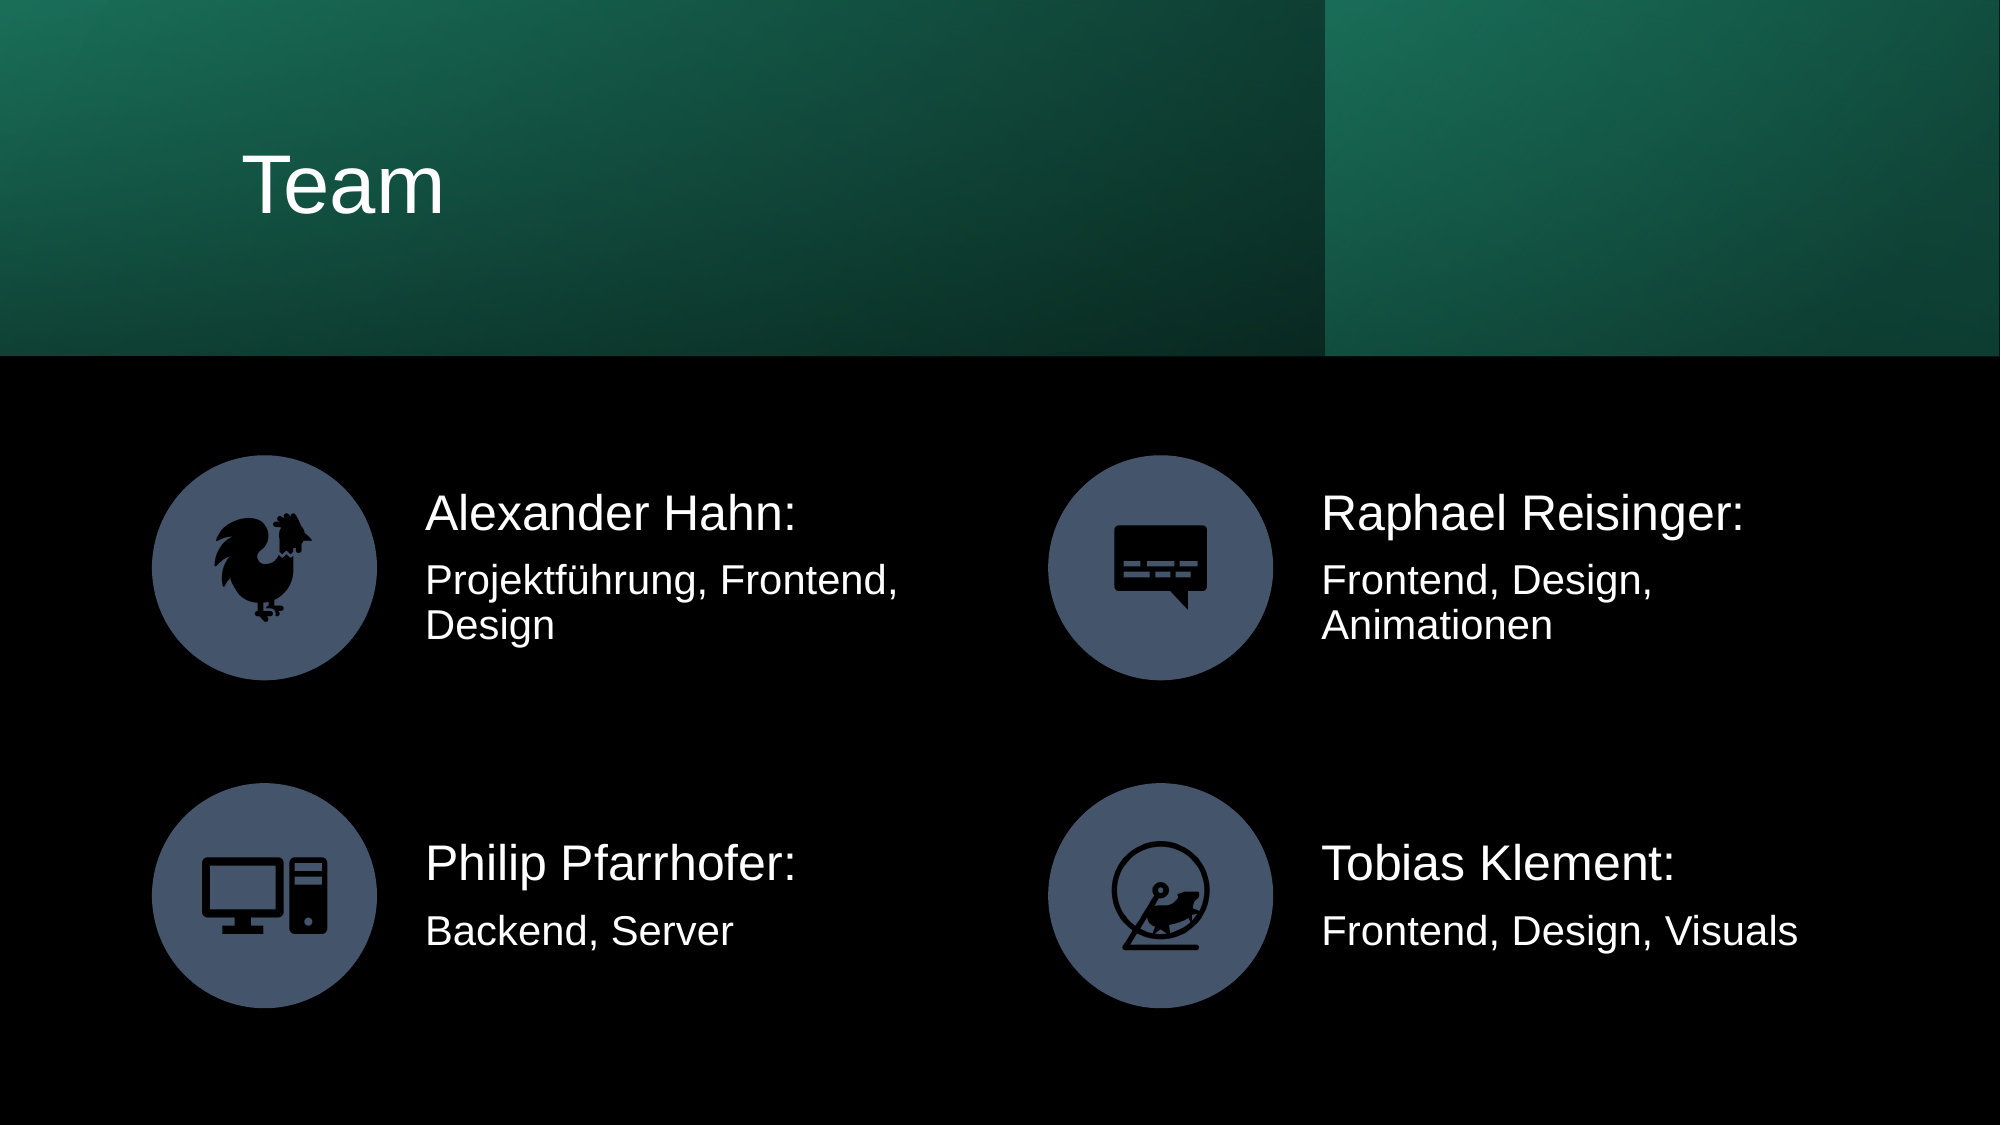

# Team
Alexander Hahn:
Projektführung, Frontend, Design
Raphael Reisinger:
Frontend, Design, Animationen
Philip Pfarrhofer:
Backend, Server
Tobias Klement:
Frontend, Design, Visuals